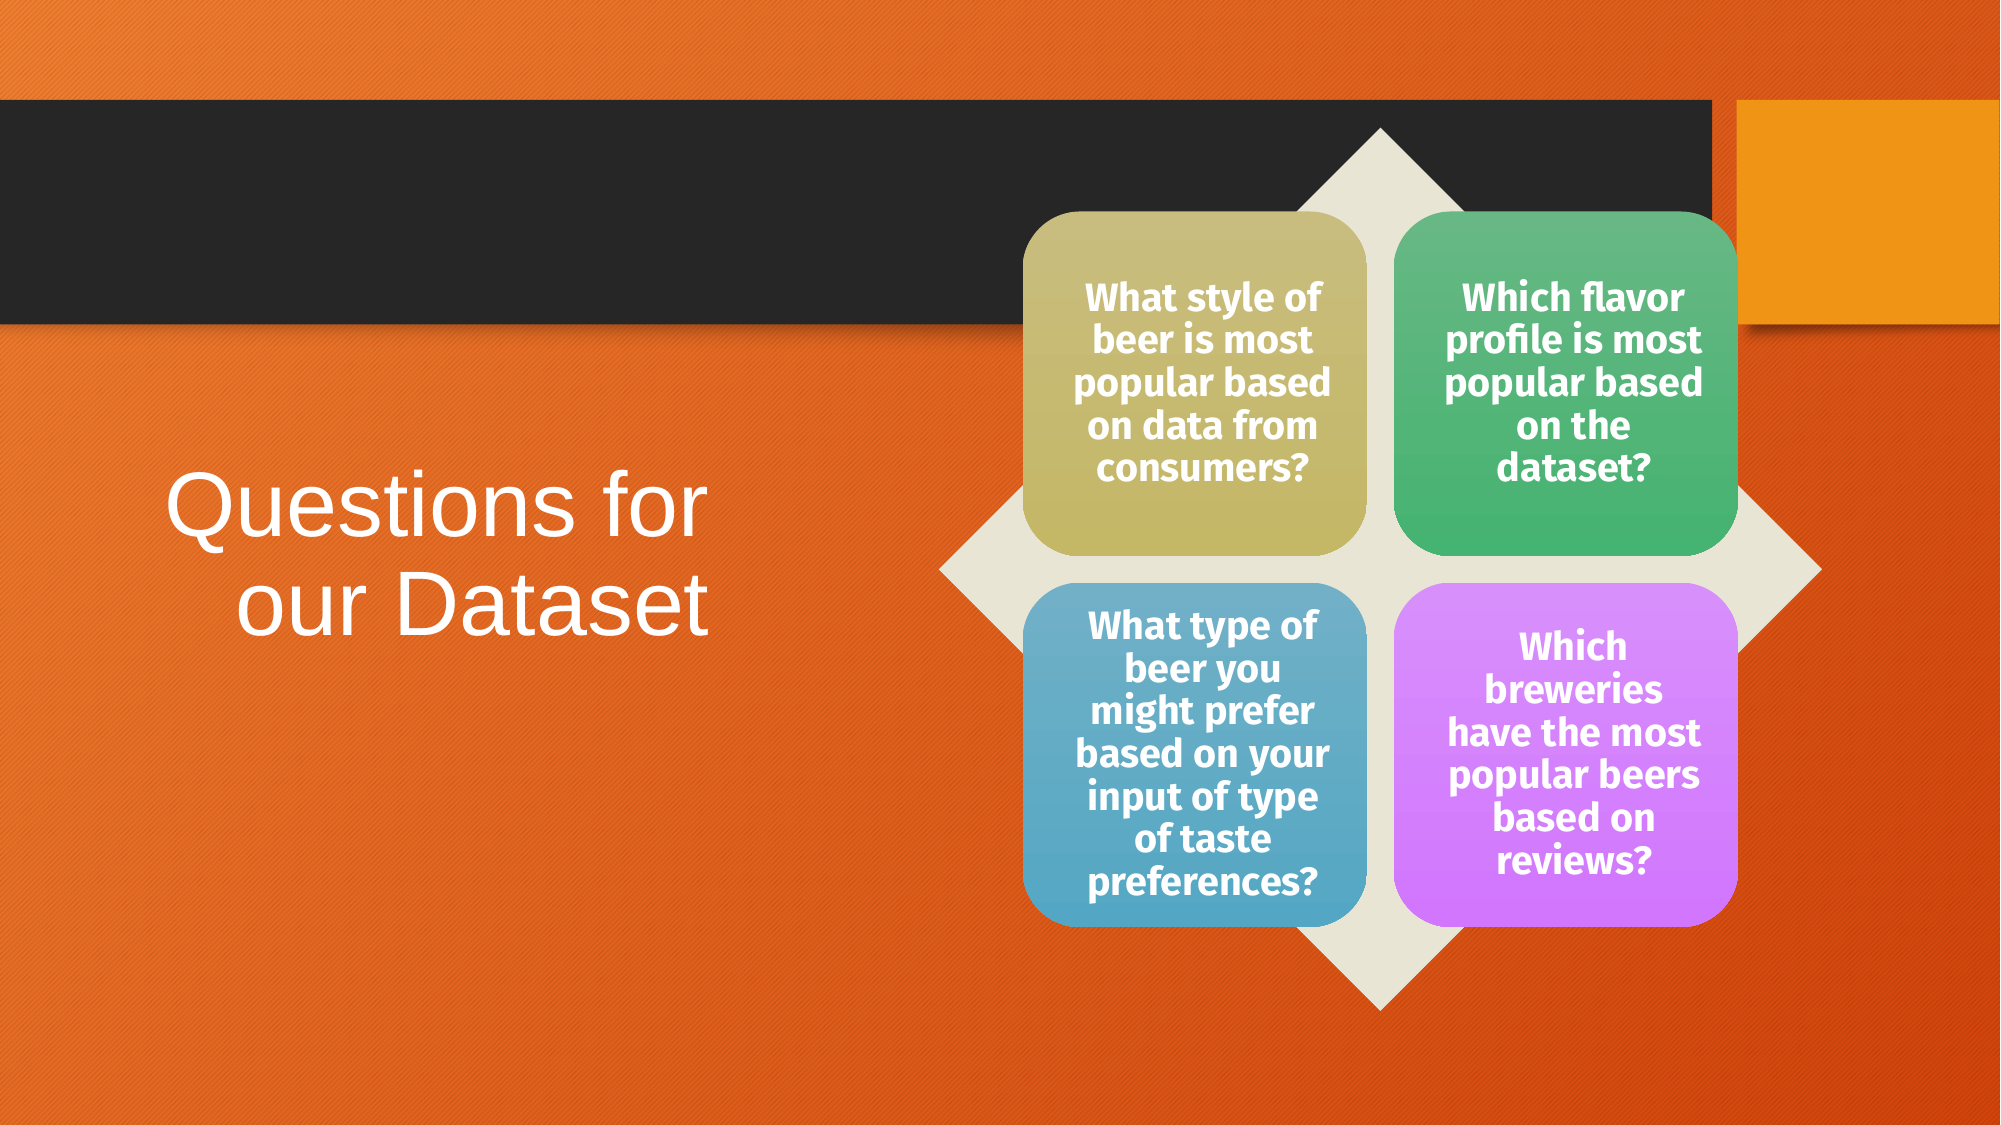

What style of beer is most popular based on data from consumers?
Which flavor profile is most popular based on the dataset?
What type of beer you might prefer based on your input of type of taste preferences?
Which breweries have the most popular beers based on reviews?
# Questions for our Dataset